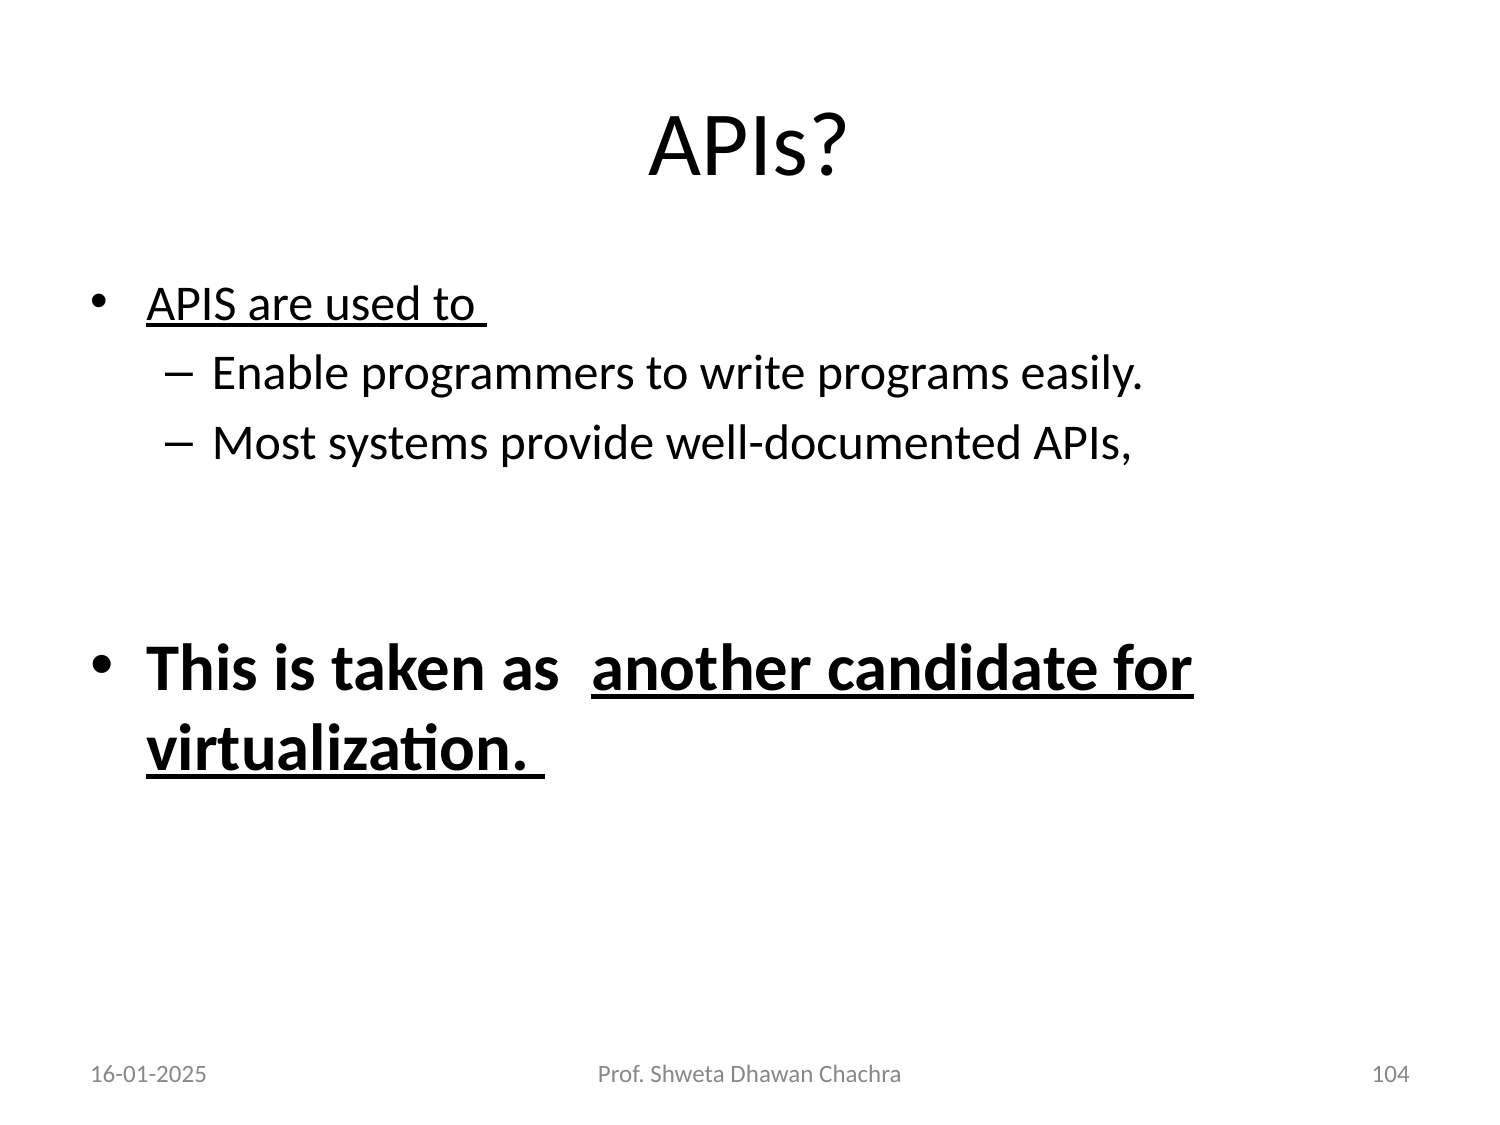

# APIs?
APIS are used to
Enable programmers to write programs easily.
Most systems provide well-documented APIs,

This is taken as  another candidate for virtualization.
16-01-2025
Prof. Shweta Dhawan Chachra
104